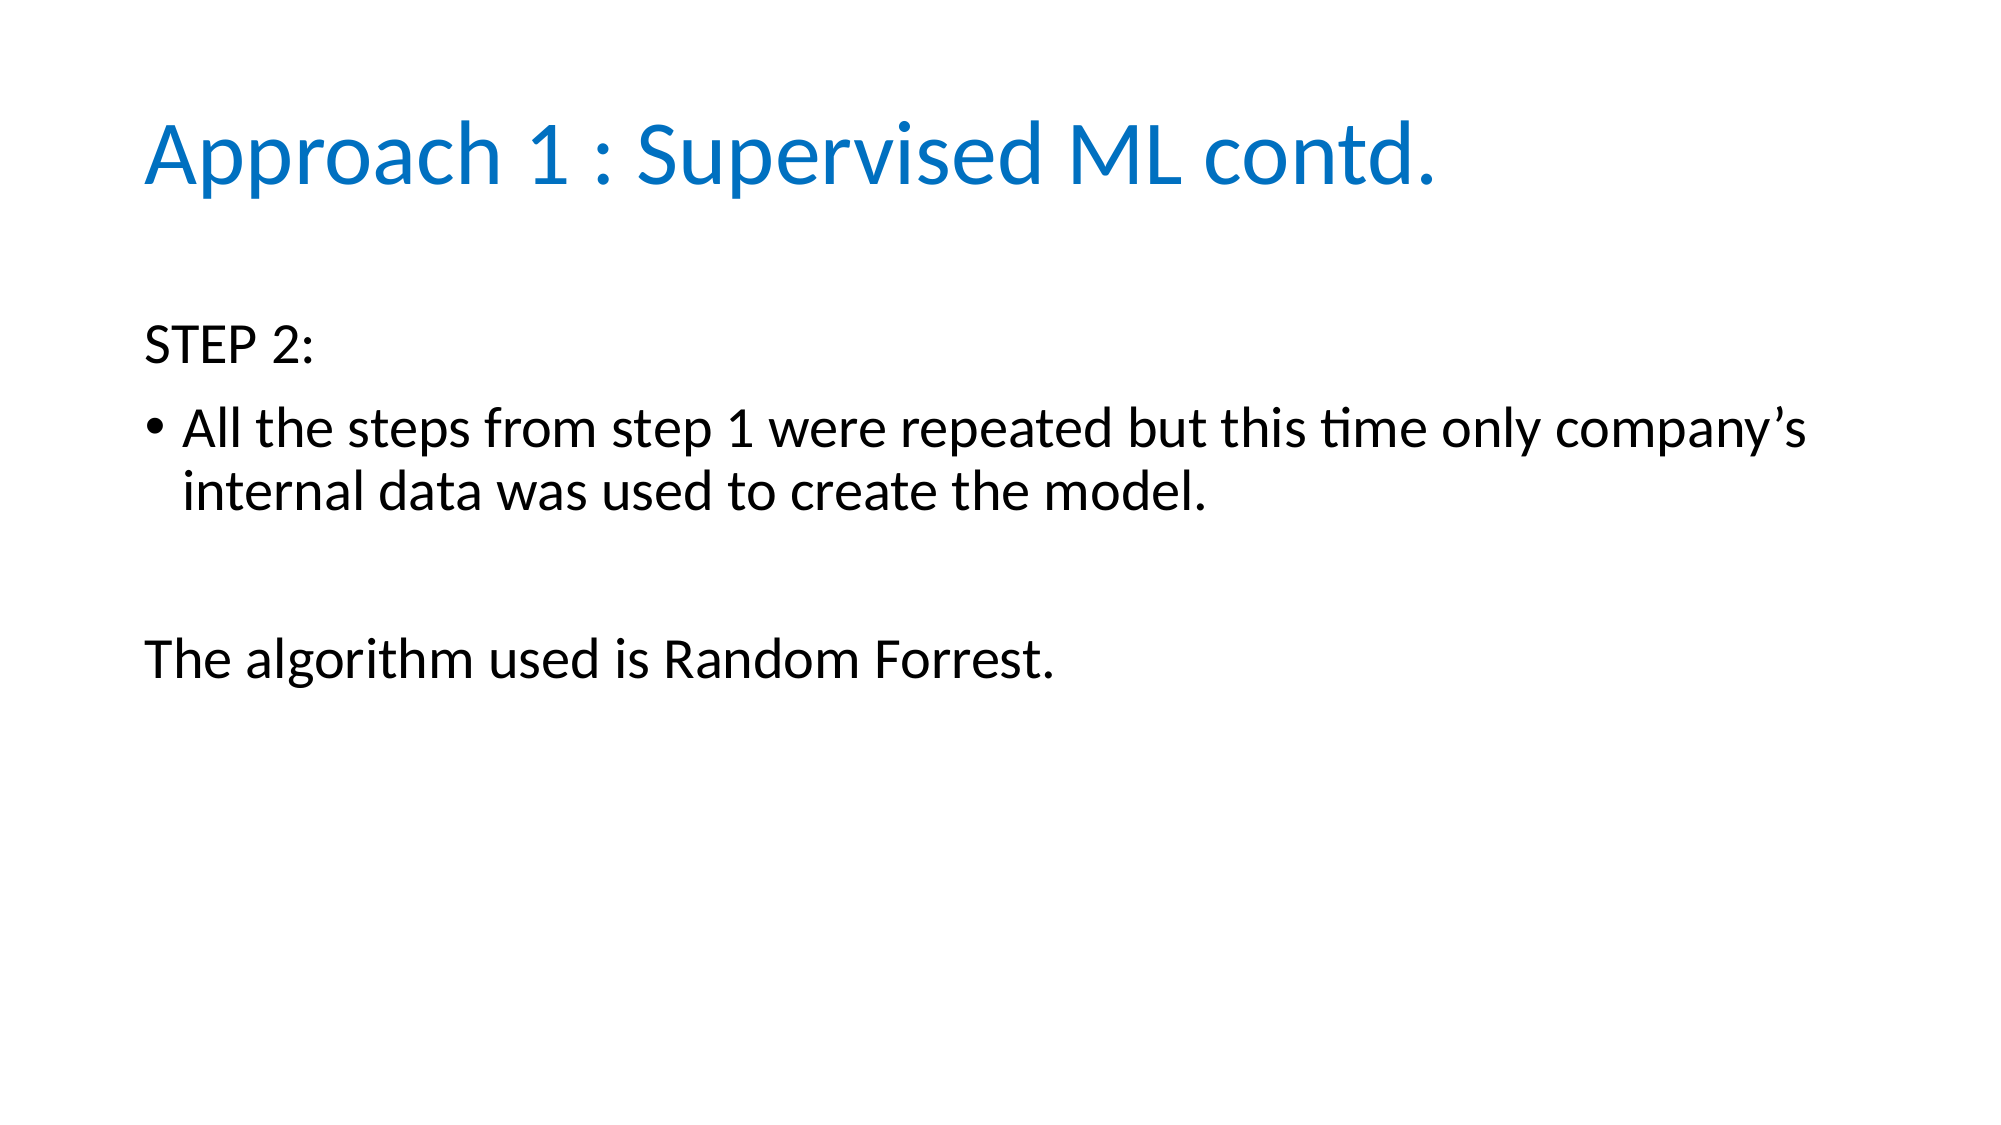

Approach 1 : Supervised ML contd.
STEP 2:
All the steps from step 1 were repeated but this time only company’s internal data was used to create the model.

The algorithm used is Random Forrest.